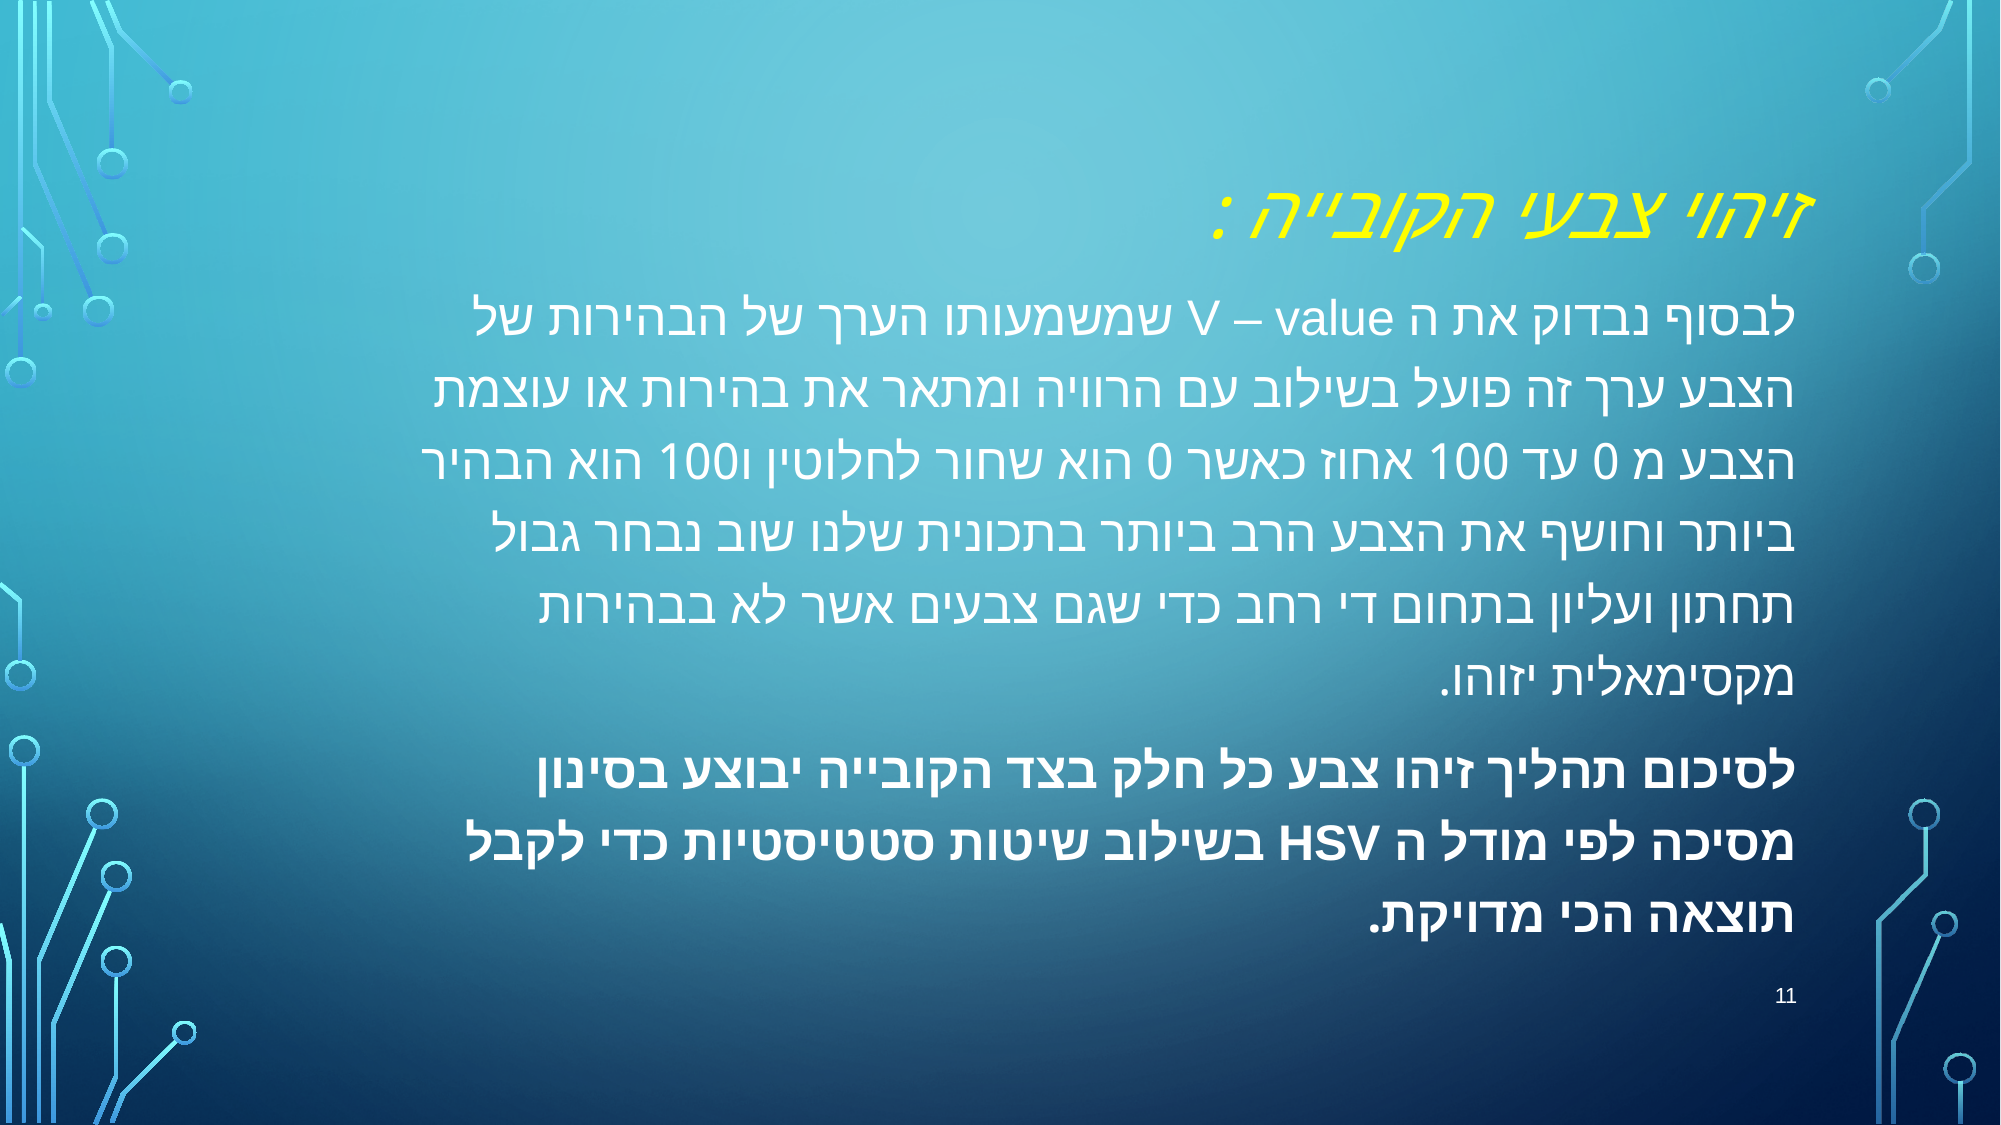

זיהוי צבעי הקובייה :
לבסוף נבדוק את ה V – value שמשמעותו הערך של הבהירות של הצבע ערך זה פועל בשילוב עם הרוויה ומתאר את בהירות או עוצמת הצבע מ 0 עד 100 אחוז כאשר 0 הוא שחור לחלוטין ו100 הוא הבהיר ביותר וחושף את הצבע הרב ביותר בתכונית שלנו שוב נבחר גבול תחתון ועליון בתחום די רחב כדי שגם צבעים אשר לא בבהירות מקסימאלית יזוהו.
לסיכום תהליך זיהו צבע כל חלק בצד הקובייה יבוצע בסינון מסיכה לפי מודל ה HSV בשילוב שיטות סטטיסטיות כדי לקבל תוצאה הכי מדויקת.
11